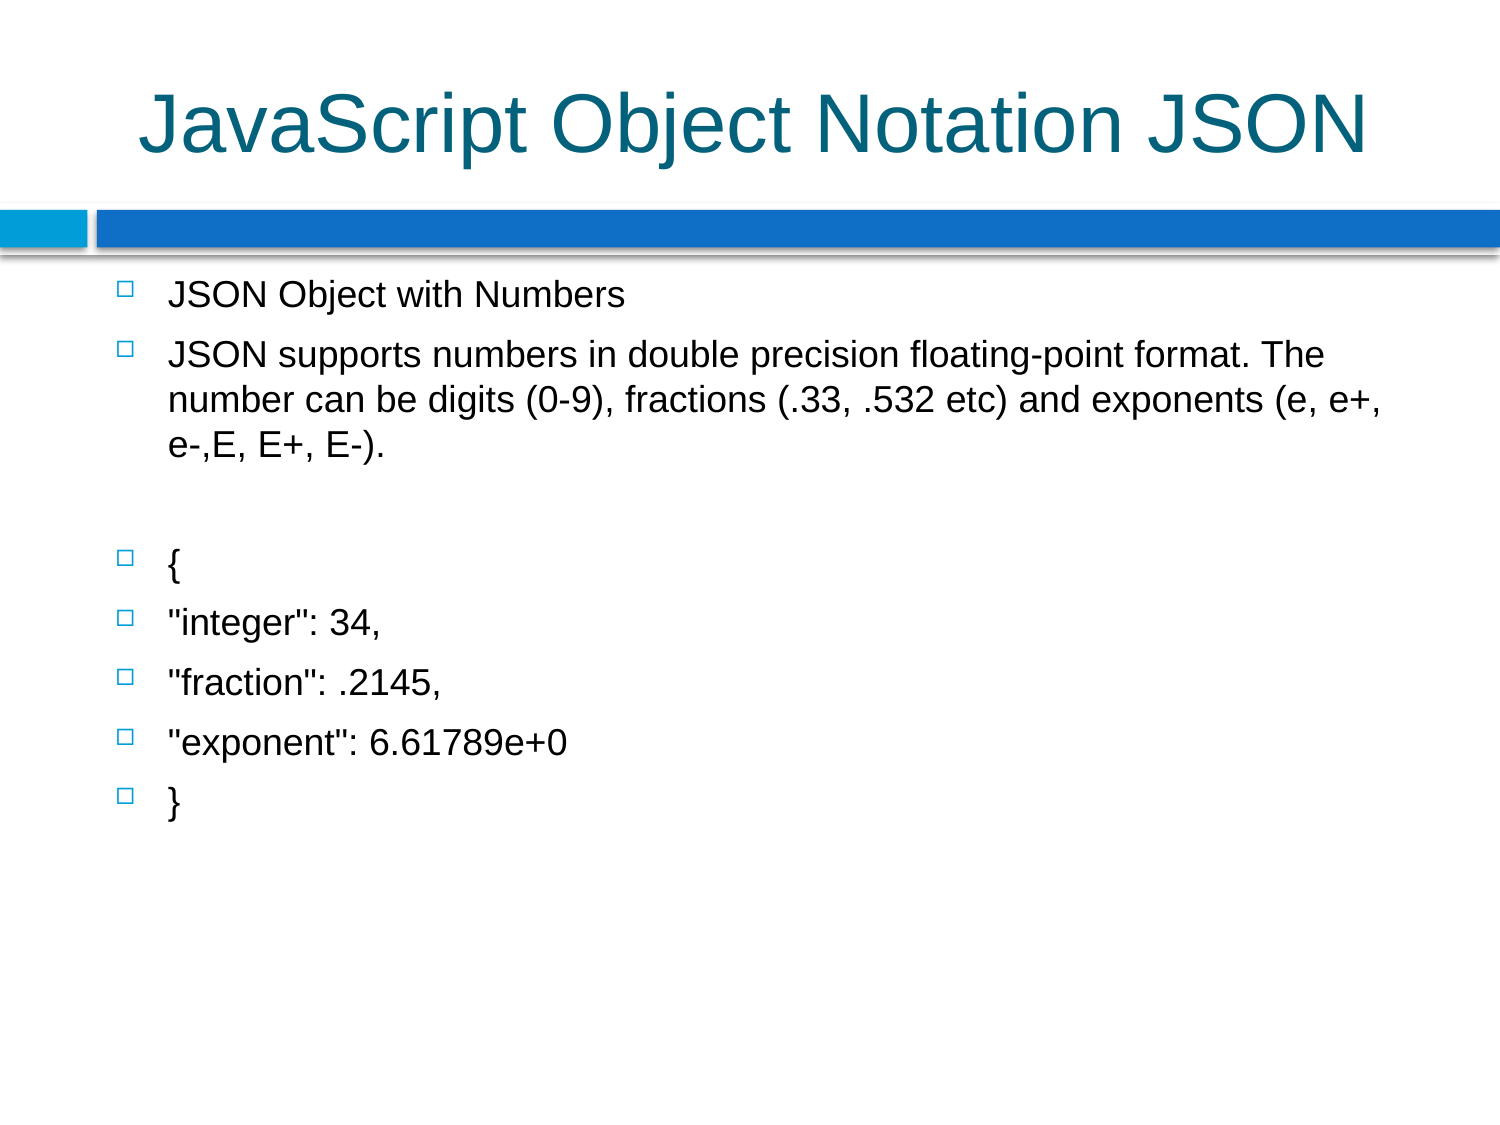

# JavaScript Object Notation JSON
97
JSON Object with Numbers
JSON supports numbers in double precision floating-point format. The number can be digits (0-9), fractions (.33, .532 etc) and exponents (e, e+, e-,E, E+, E-).

{
"integer": 34,
"fraction": .2145,
"exponent": 6.61789e+0
}